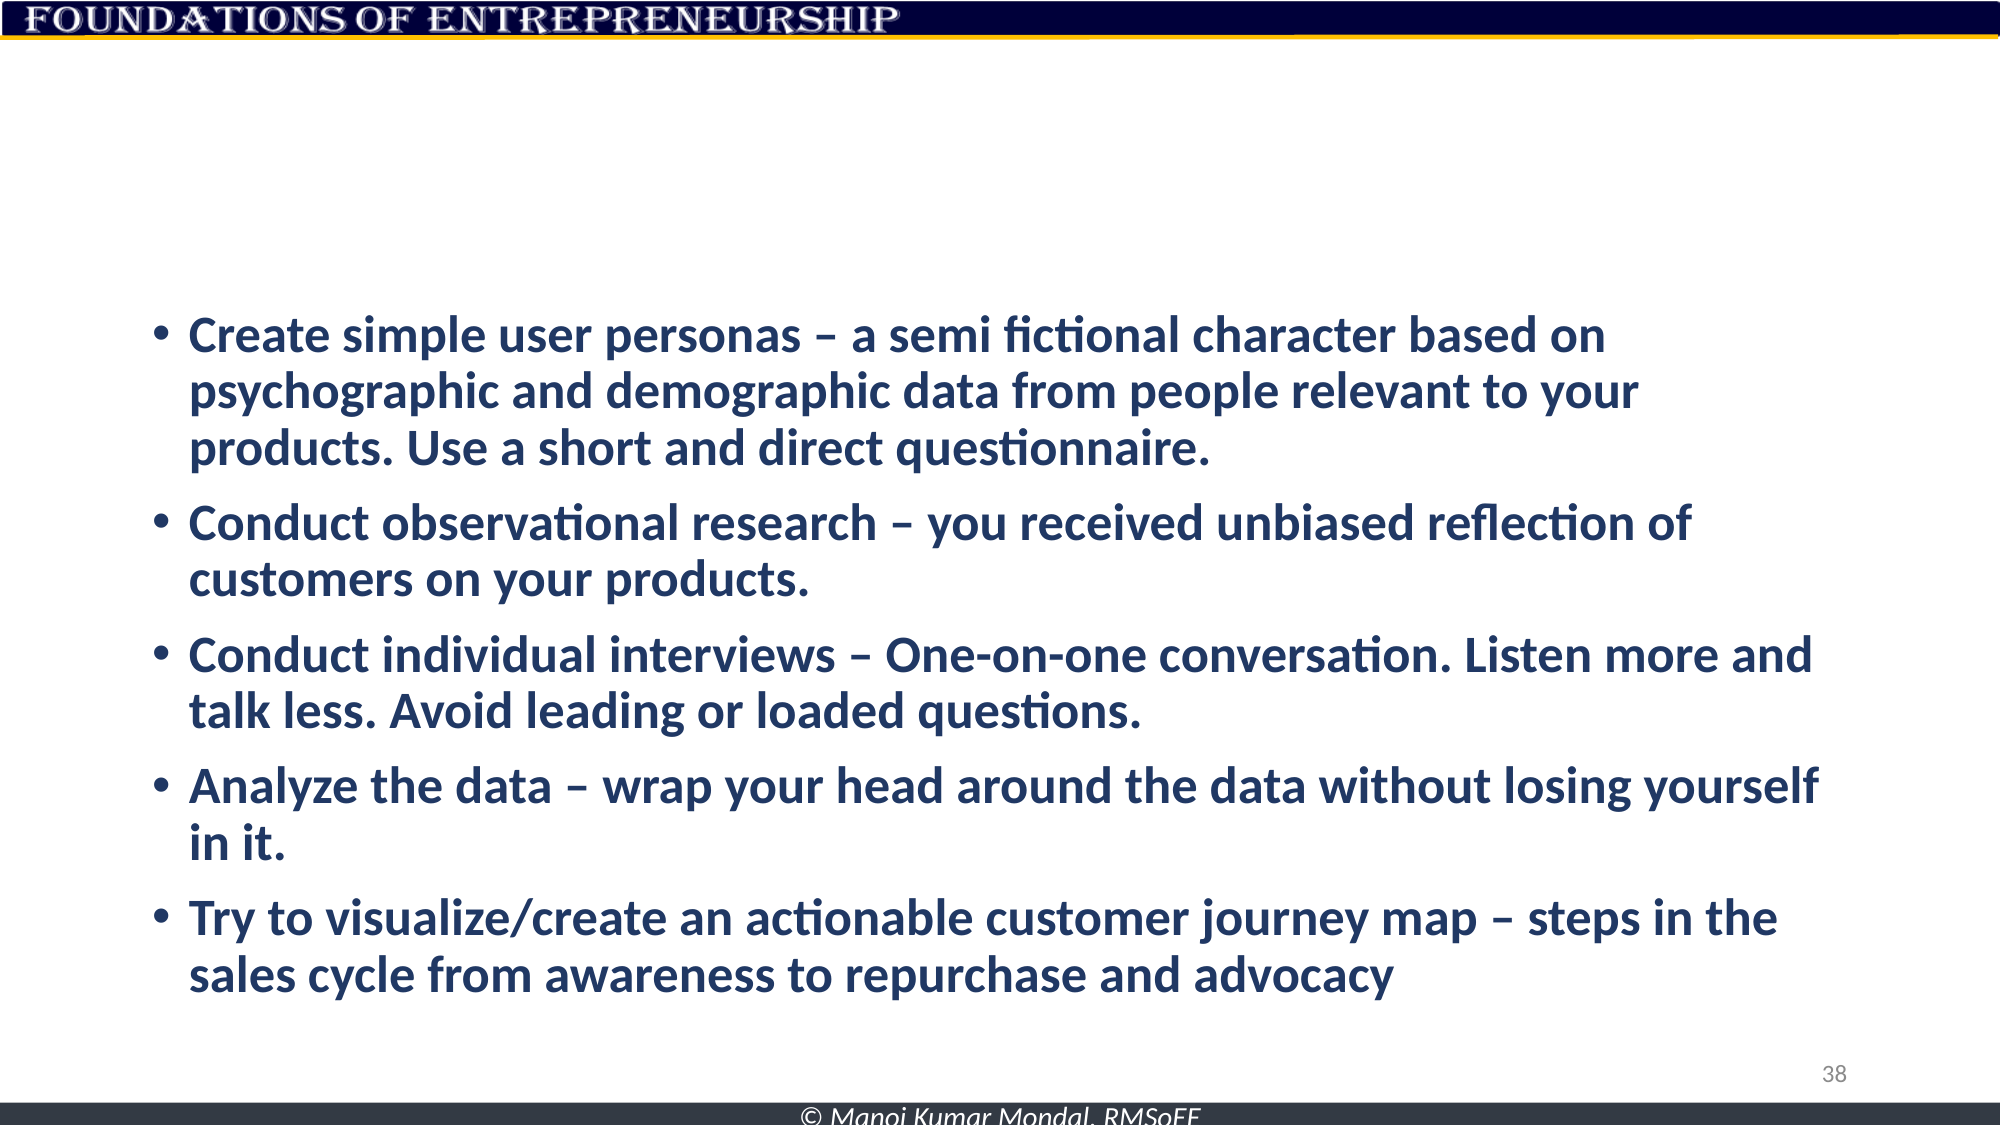

#
Create simple user personas – a semi fictional character based on psychographic and demographic data from people relevant to your products. Use a short and direct questionnaire.
Conduct observational research – you received unbiased reflection of customers on your products.
Conduct individual interviews – One-on-one conversation. Listen more and talk less. Avoid leading or loaded questions.
Analyze the data – wrap your head around the data without losing yourself in it.
Try to visualize/create an actionable customer journey map – steps in the sales cycle from awareness to repurchase and advocacy

38